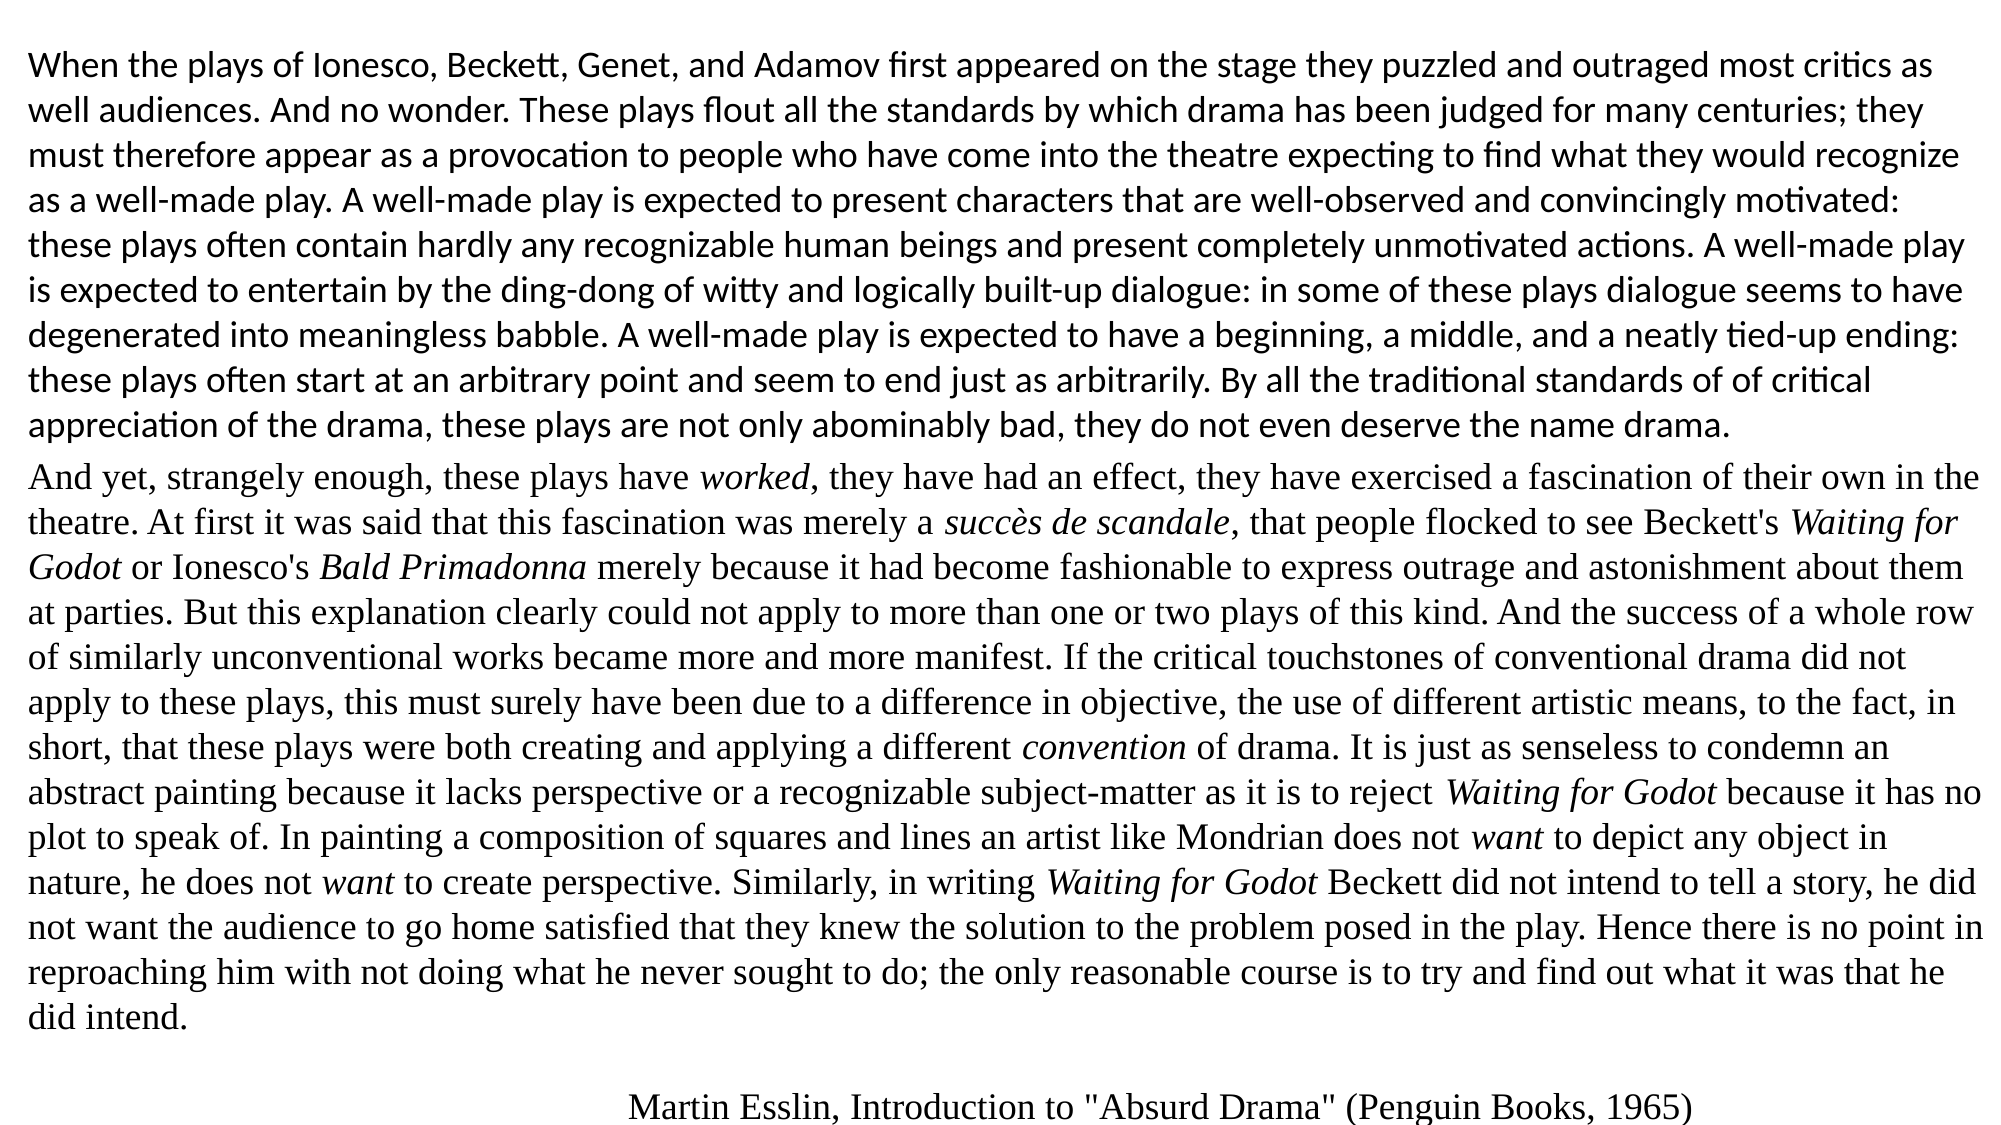

When the plays of Ionesco, Beckett, Genet, and Adamov first appeared on the stage they puzzled and outraged most critics as well audiences. And no wonder. These plays flout all the standards by which drama has been judged for many centuries; they must therefore appear as a provocation to people who have come into the theatre expecting to find what they would recognize as a well-made play. A well-made play is expected to present characters that are well-observed and convincingly motivated: these plays often contain hardly any recognizable human beings and present completely unmotivated actions. A well-made play is expected to entertain by the ding-dong of witty and logically built-up dialogue: in some of these plays dialogue seems to have degenerated into meaningless babble. A well-made play is expected to have a beginning, a middle, and a neatly tied-up ending: these plays often start at an arbitrary point and seem to end just as arbitrarily. By all the traditional standards of of critical appreciation of the drama, these plays are not only abominably bad, they do not even deserve the name drama.
And yet, strangely enough, these plays have worked, they have had an effect, they have exercised a fascination of their own in the theatre. At first it was said that this fascination was merely a succès de scandale, that people flocked to see Beckett's Waiting for Godot or Ionesco's Bald Primadonna merely because it had become fashionable to express outrage and astonishment about them at parties. But this explanation clearly could not apply to more than one or two plays of this kind. And the success of a whole row of similarly unconventional works became more and more manifest. If the critical touchstones of conventional drama did not apply to these plays, this must surely have been due to a difference in objective, the use of different artistic means, to the fact, in short, that these plays were both creating and applying a different convention of drama. It is just as senseless to condemn an abstract painting because it lacks perspective or a recognizable subject-matter as it is to reject Waiting for Godot because it has no plot to speak of. In painting a composition of squares and lines an artist like Mondrian does not want to depict any object in nature, he does not want to create perspective. Similarly, in writing Waiting for Godot Beckett did not intend to tell a story, he did not want the audience to go home satisfied that they knew the solution to the problem posed in the play. Hence there is no point in reproaching him with not doing what he never sought to do; the only reasonable course is to try and find out what it was that he did intend.

				Martin Esslin, Introduction to "Absurd Drama" (Penguin Books, 1965)